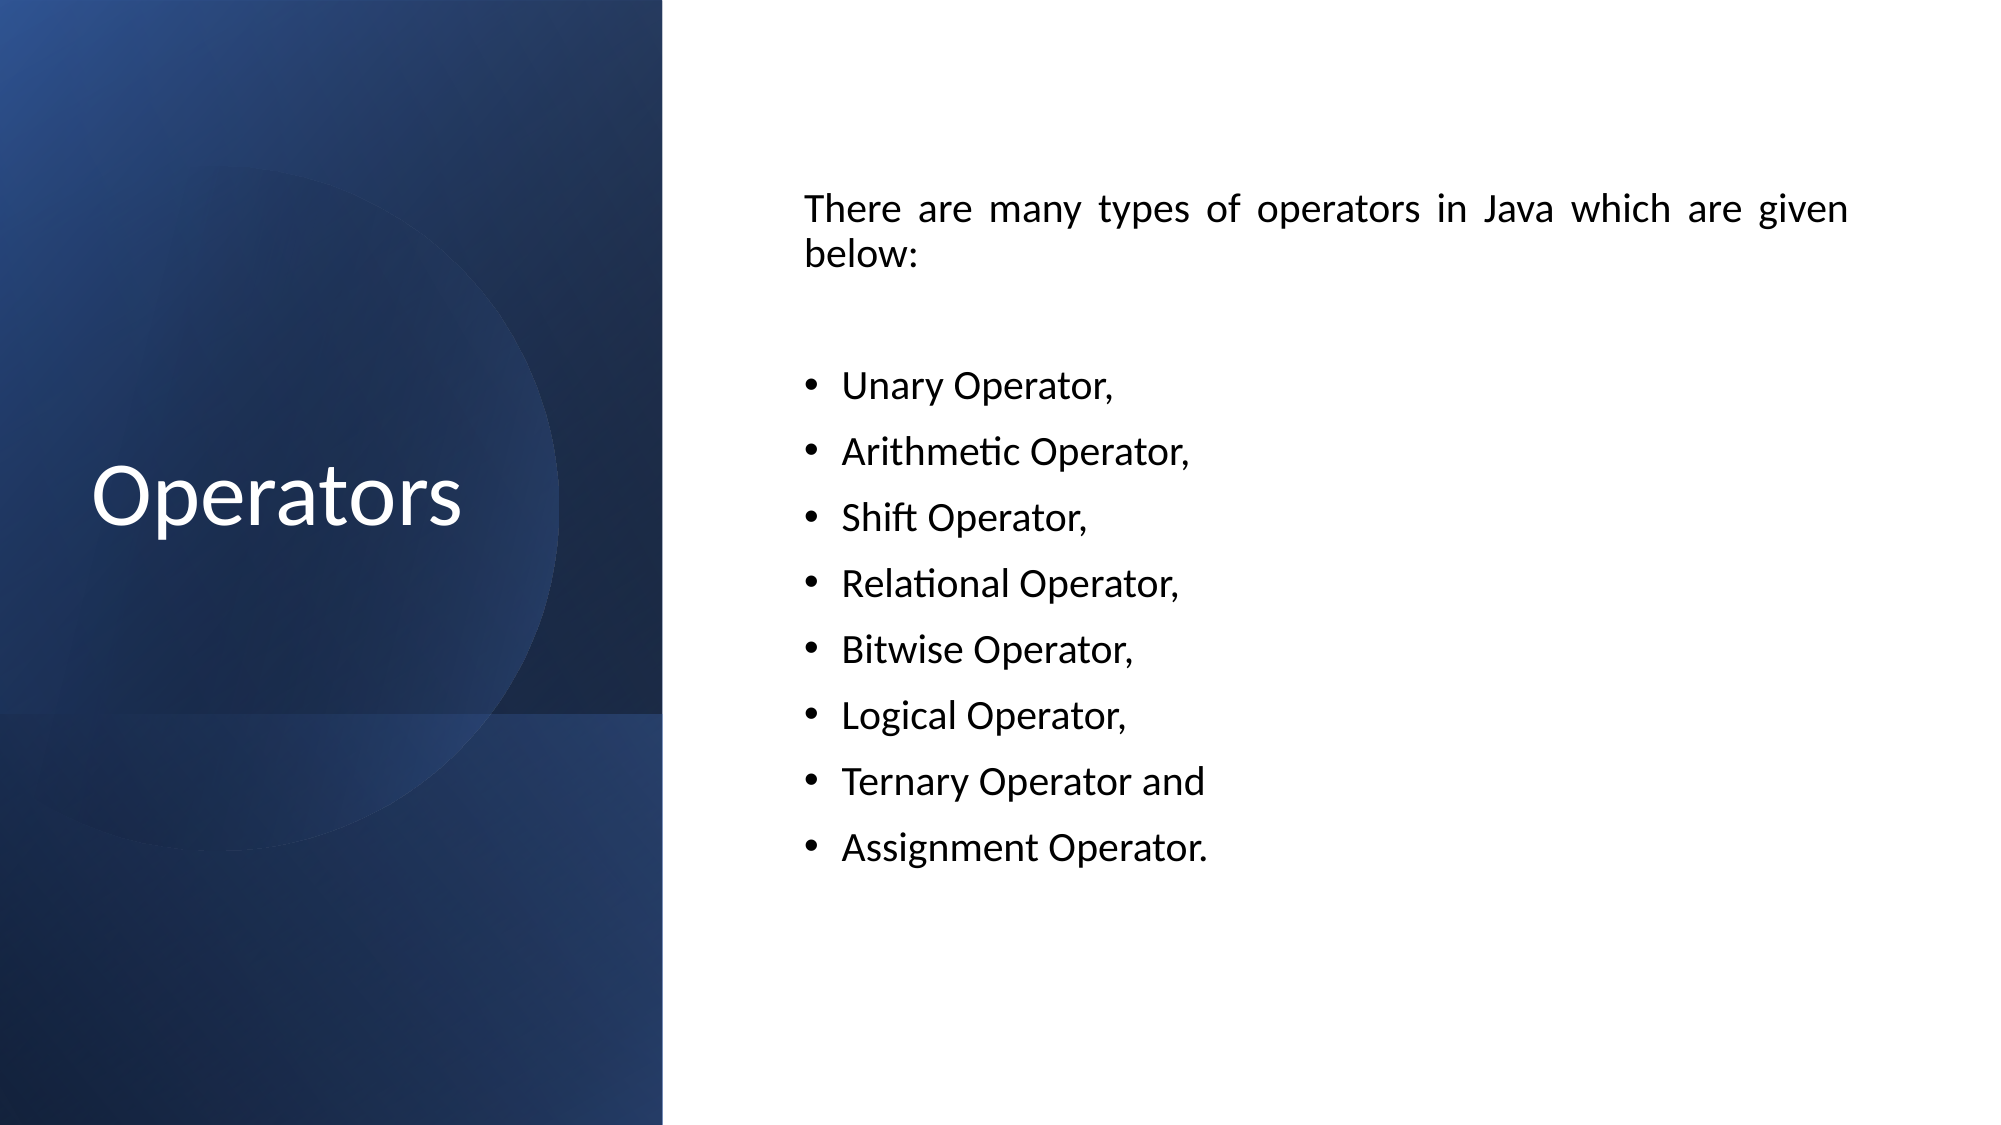

# Operators

There are many types of operators in Java which are given below:

Unary Operator,
Arithmetic Operator,
Shift Operator,
Relational Operator,
Bitwise Operator,
Logical Operator,
Ternary Operator and
Assignment Operator.